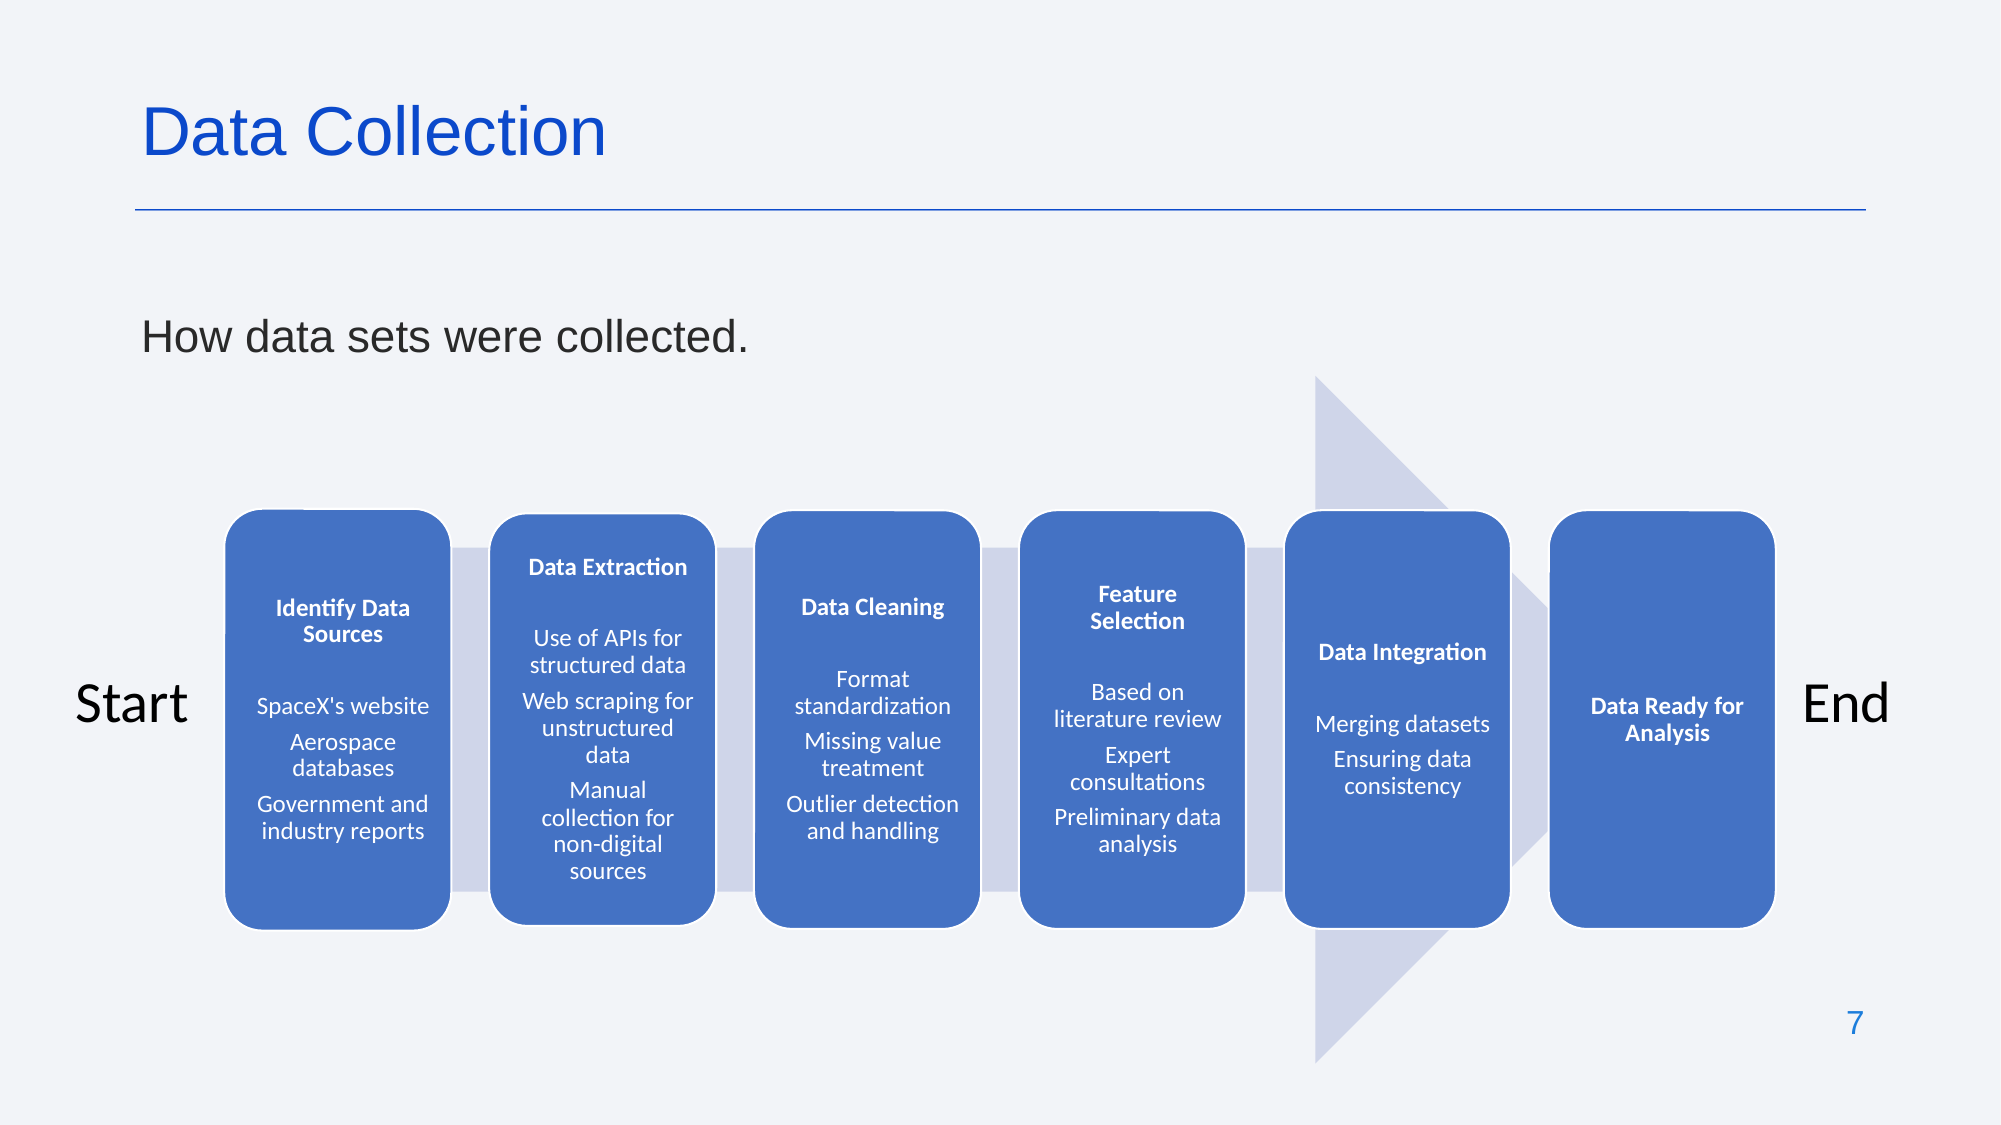

Data Collection
How data sets were collected.

Identify Data Sources

SpaceX's website
Aerospace databases
Government and industry reports
Data Extraction

Use of APIs for structured data
Web scraping for unstructured data
Manual collection for non-digital sources
Data Cleaning

Format standardization
Missing value treatment
Outlier detection and handling
Feature Selection

Based on literature review
Expert consultations
Preliminary data analysis
Data Integration

Merging datasets
Ensuring data consistency
Data Ready for Analysis
Start
End
7